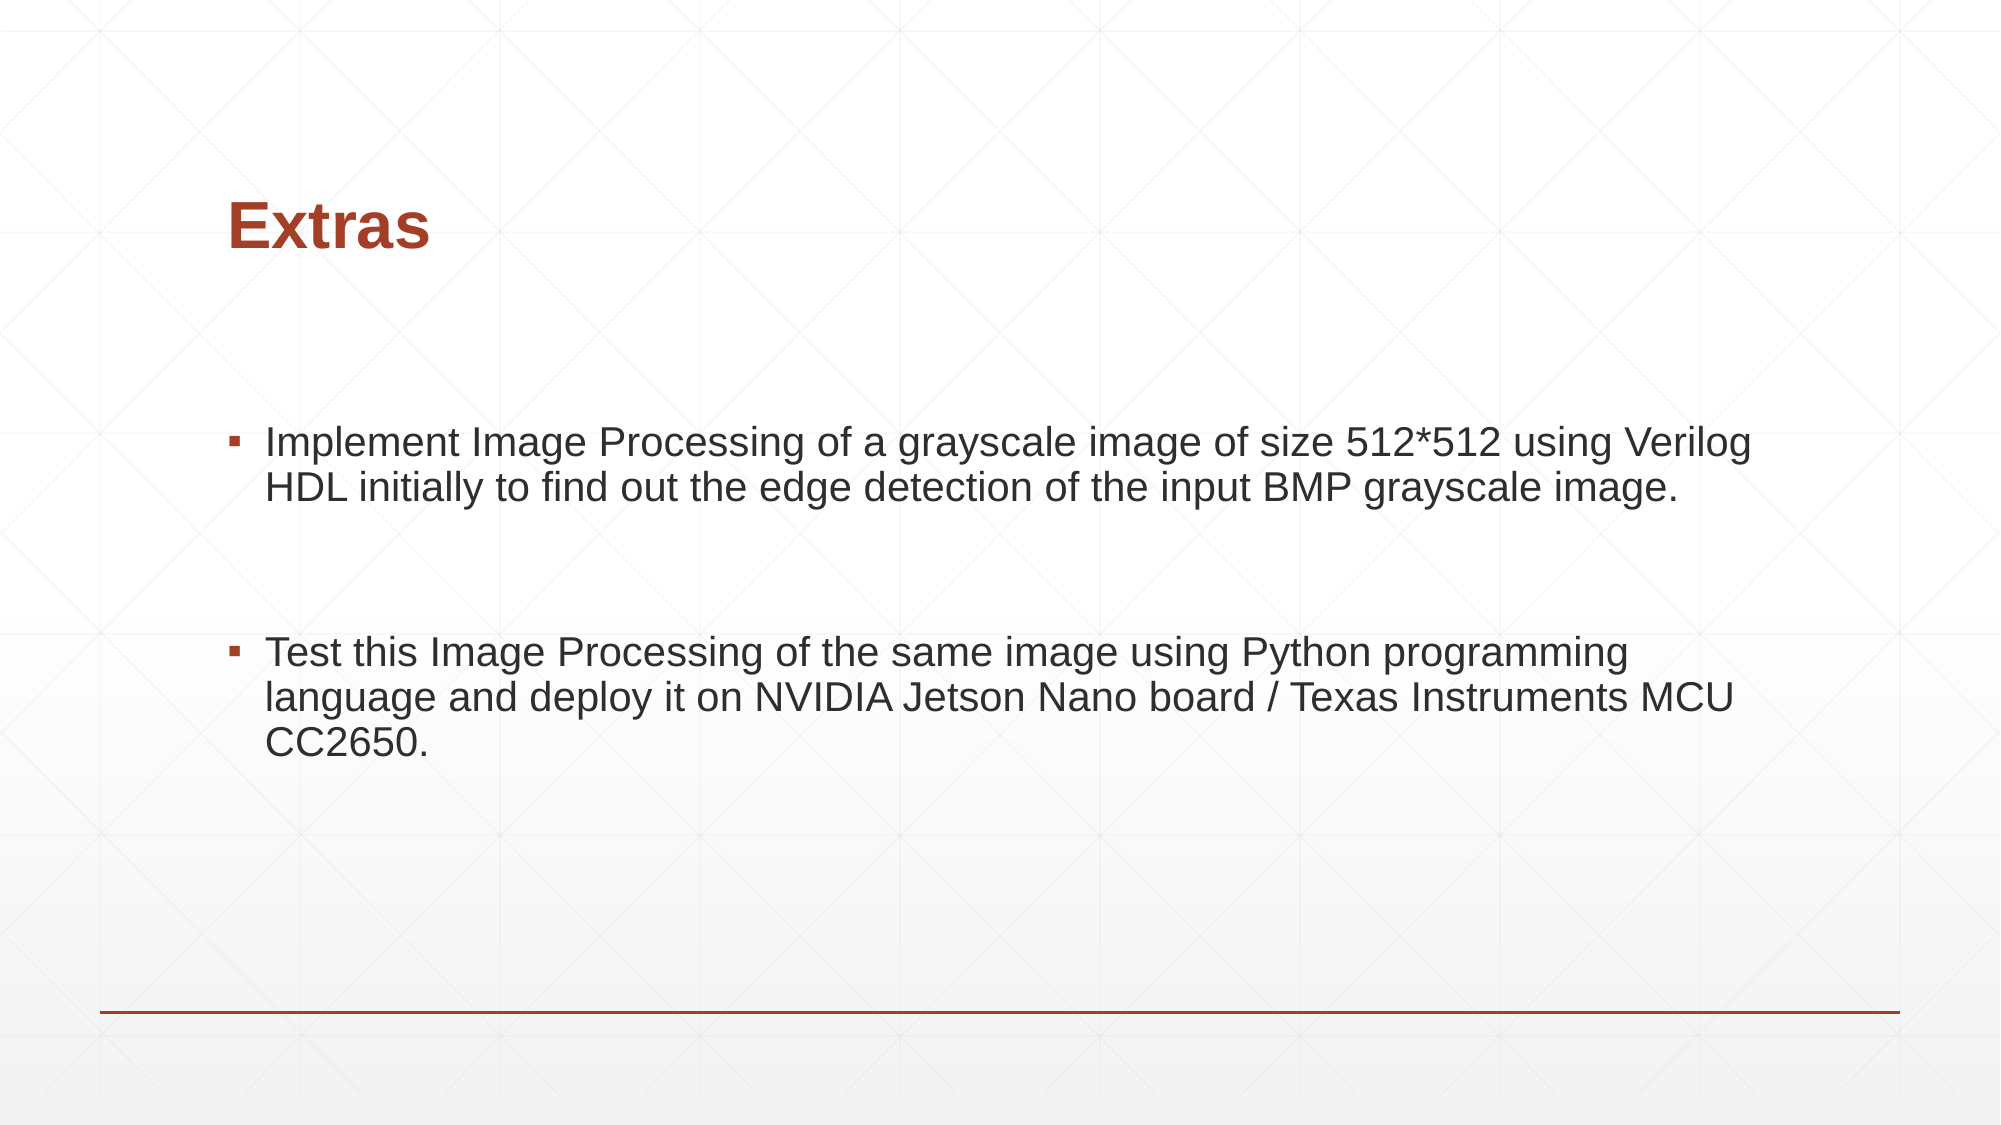

# Extras

Implement Image Processing of a grayscale image of size 512*512 using Verilog HDL initially to find out the edge detection of the input BMP grayscale image.

Test this Image Processing of the same image using Python programming language and deploy it on NVIDIA Jetson Nano board / Texas Instruments MCU CC2650.